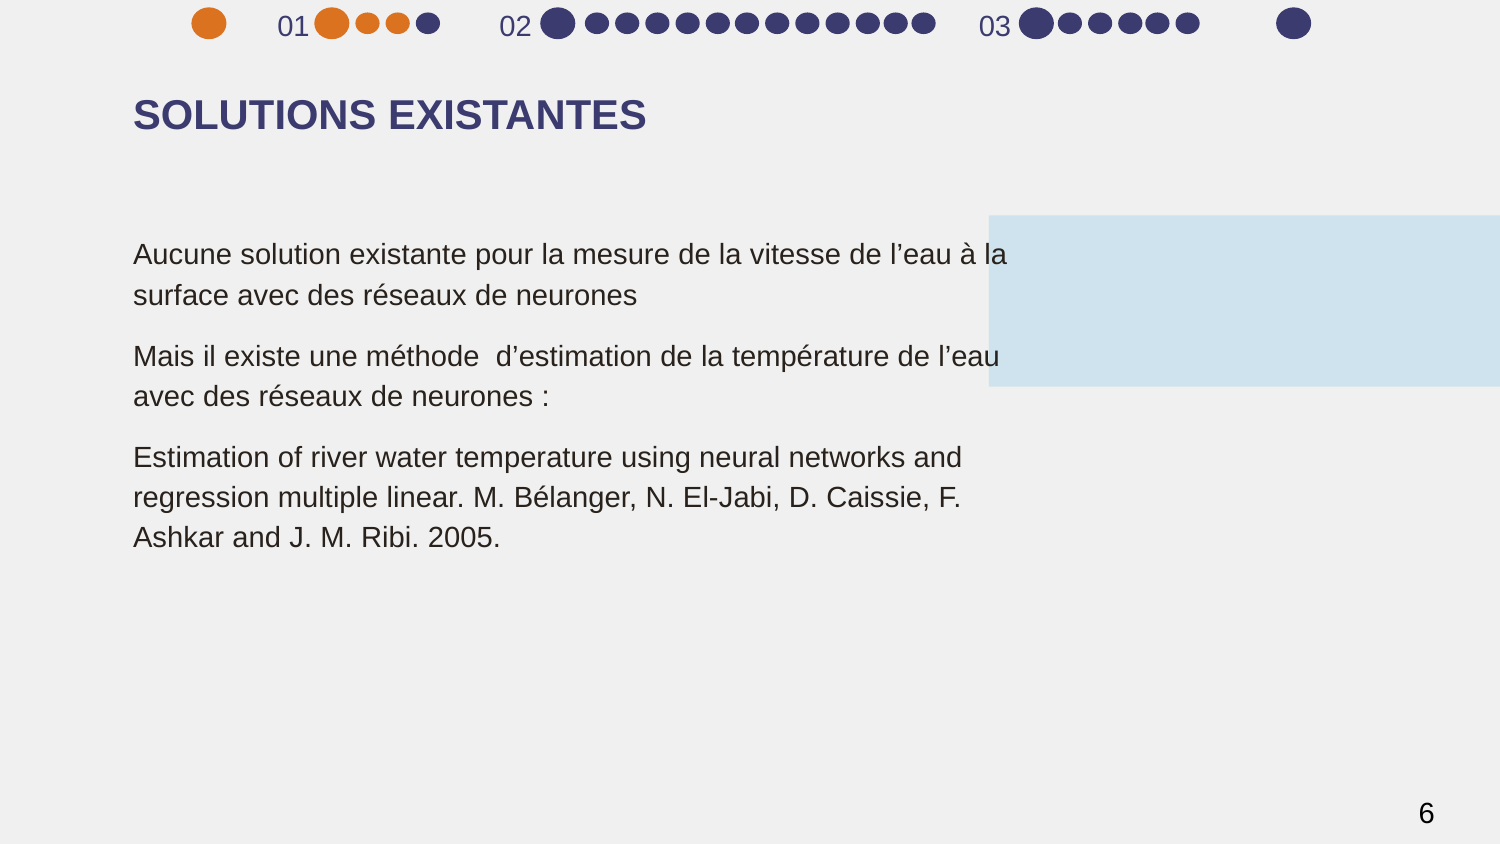

01
02
03

# SOLUTIONS EXISTANTES
Aucune solution existante pour la mesure de la vitesse de l’eau à la surface avec des réseaux de neurones
Mais il existe une méthode  d’estimation de la température de l’eau avec des réseaux de neurones :
Estimation of river water temperature using neural networks and regression multiple linear. M. Bélanger, N. El-Jabi, D. Caissie, F. Ashkar and J. M. Ribi. 2005.

6